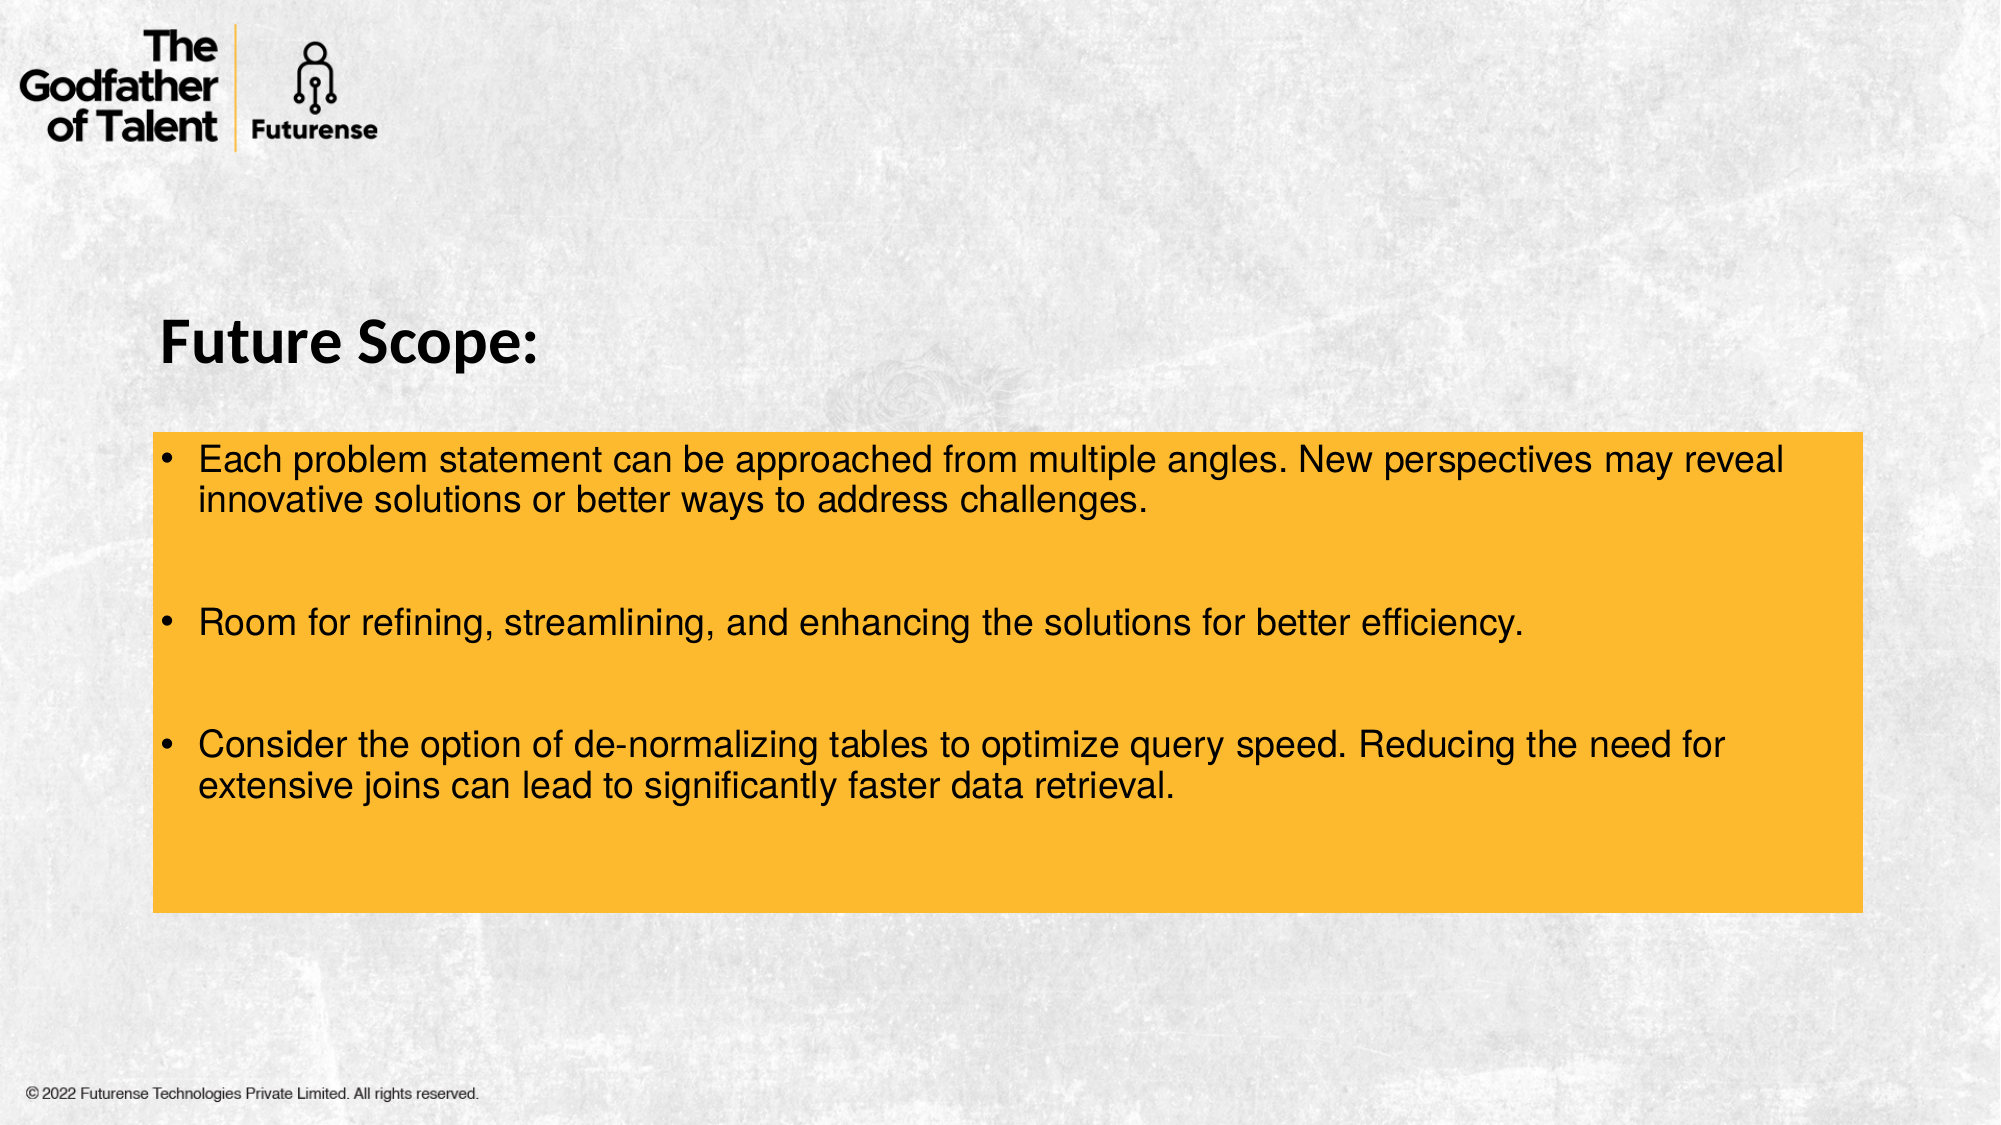

# Future Scope:
Each problem statement can be approached from multiple angles. New perspectives may reveal innovative solutions or better ways to address challenges.

Room for refining, streamlining, and enhancing the solutions for better efficiency.

Consider the option of de-normalizing tables to optimize query speed. Reducing the need for extensive joins can lead to significantly faster data retrieval.